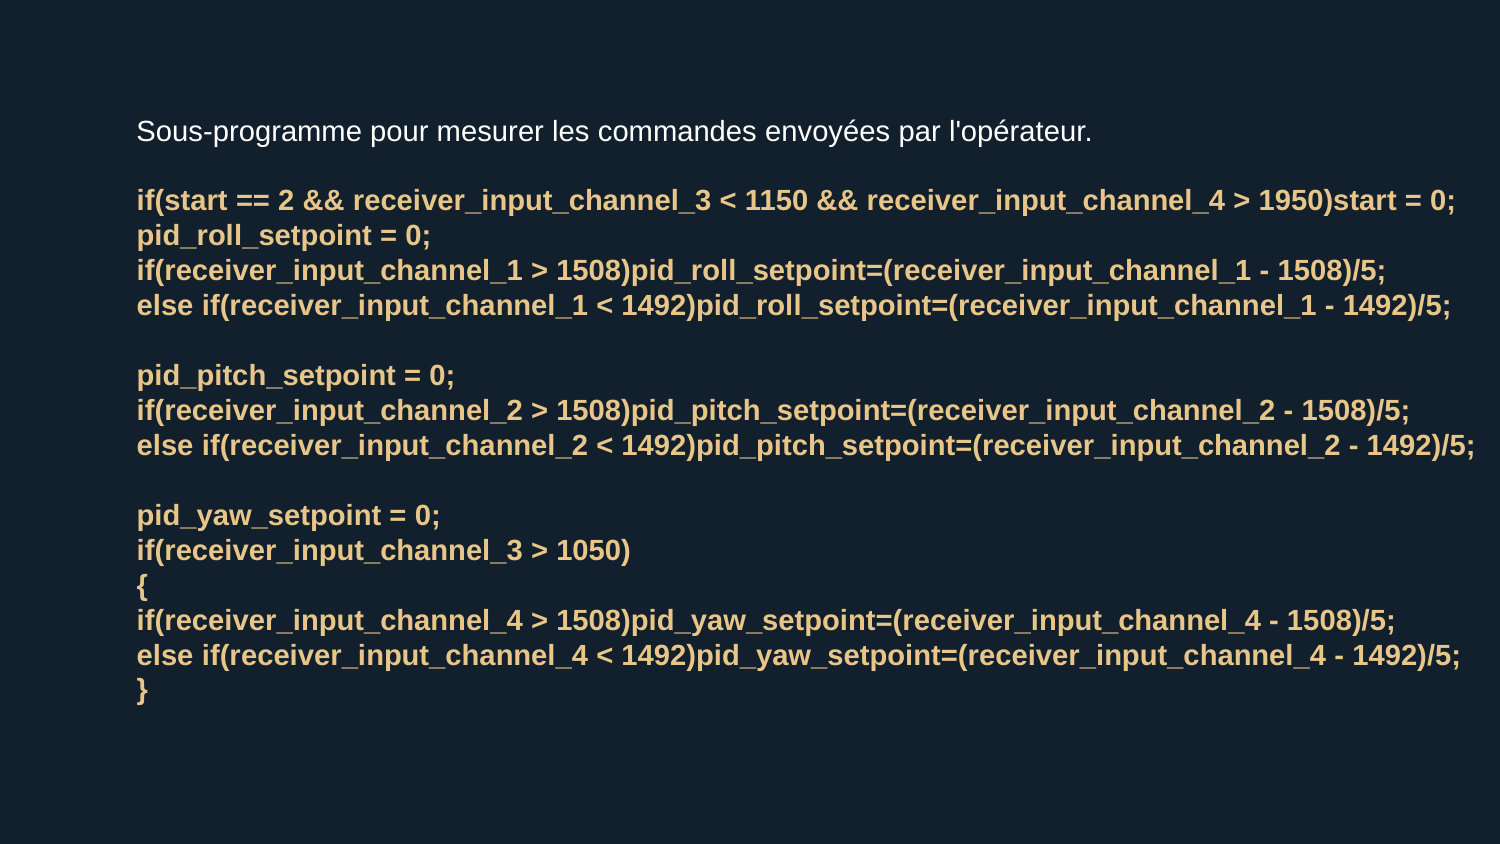

Sous-programme pour mesurer les commandes envoyées par l'opérateur.
if(start == 2 && receiver_input_channel_3 < 1150 && receiver_input_channel_4 > 1950)start = 0;
pid_roll_setpoint = 0;
if(receiver_input_channel_1 > 1508)pid_roll_setpoint=(receiver_input_channel_1 - 1508)/5;
else if(receiver_input_channel_1 < 1492)pid_roll_setpoint=(receiver_input_channel_1 - 1492)/5;

pid_pitch_setpoint = 0;
if(receiver_input_channel_2 > 1508)pid_pitch_setpoint=(receiver_input_channel_2 - 1508)/5;
else if(receiver_input_channel_2 < 1492)pid_pitch_setpoint=(receiver_input_channel_2 - 1492)/5;

pid_yaw_setpoint = 0;
if(receiver_input_channel_3 > 1050)
{
if(receiver_input_channel_4 > 1508)pid_yaw_setpoint=(receiver_input_channel_4 - 1508)/5;
else if(receiver_input_channel_4 < 1492)pid_yaw_setpoint=(receiver_input_channel_4 - 1492)/5;
}